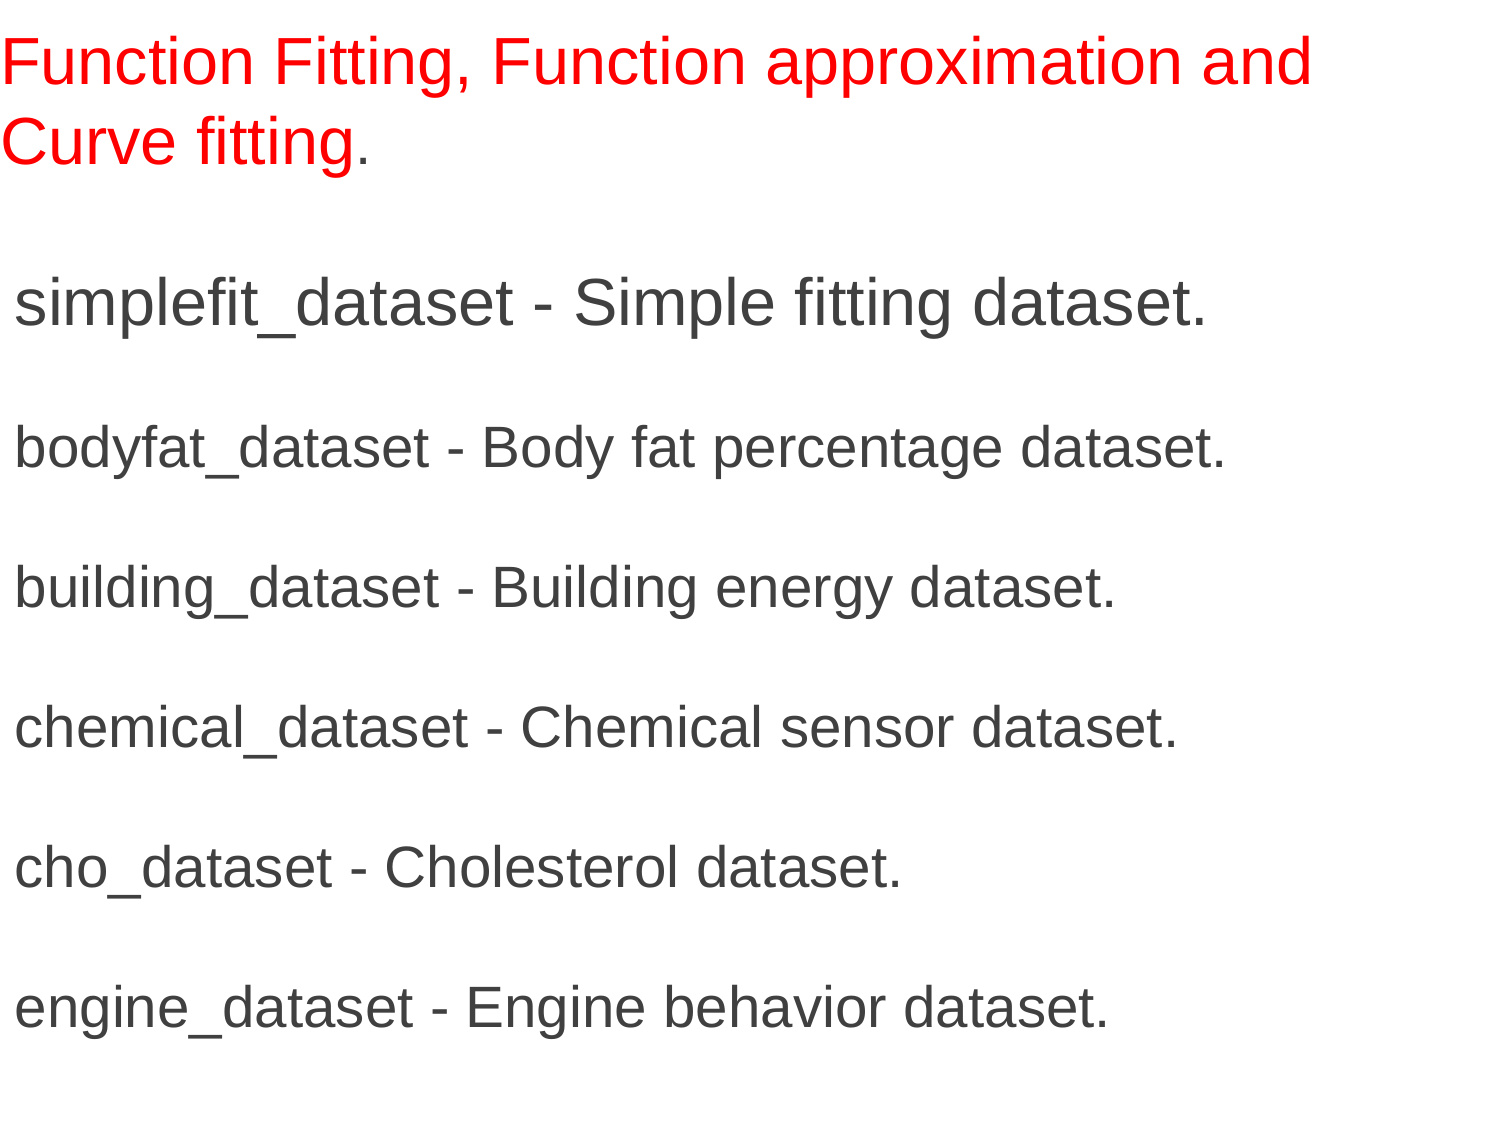

Function Fitting, Function approximation and Curve fitting.
simplefit_dataset - Simple fitting dataset.

bodyfat_dataset - Body fat percentage dataset.

building_dataset - Building energy dataset.

chemical_dataset - Chemical sensor dataset.

cho_dataset - Cholesterol dataset.

engine_dataset - Engine behavior dataset.